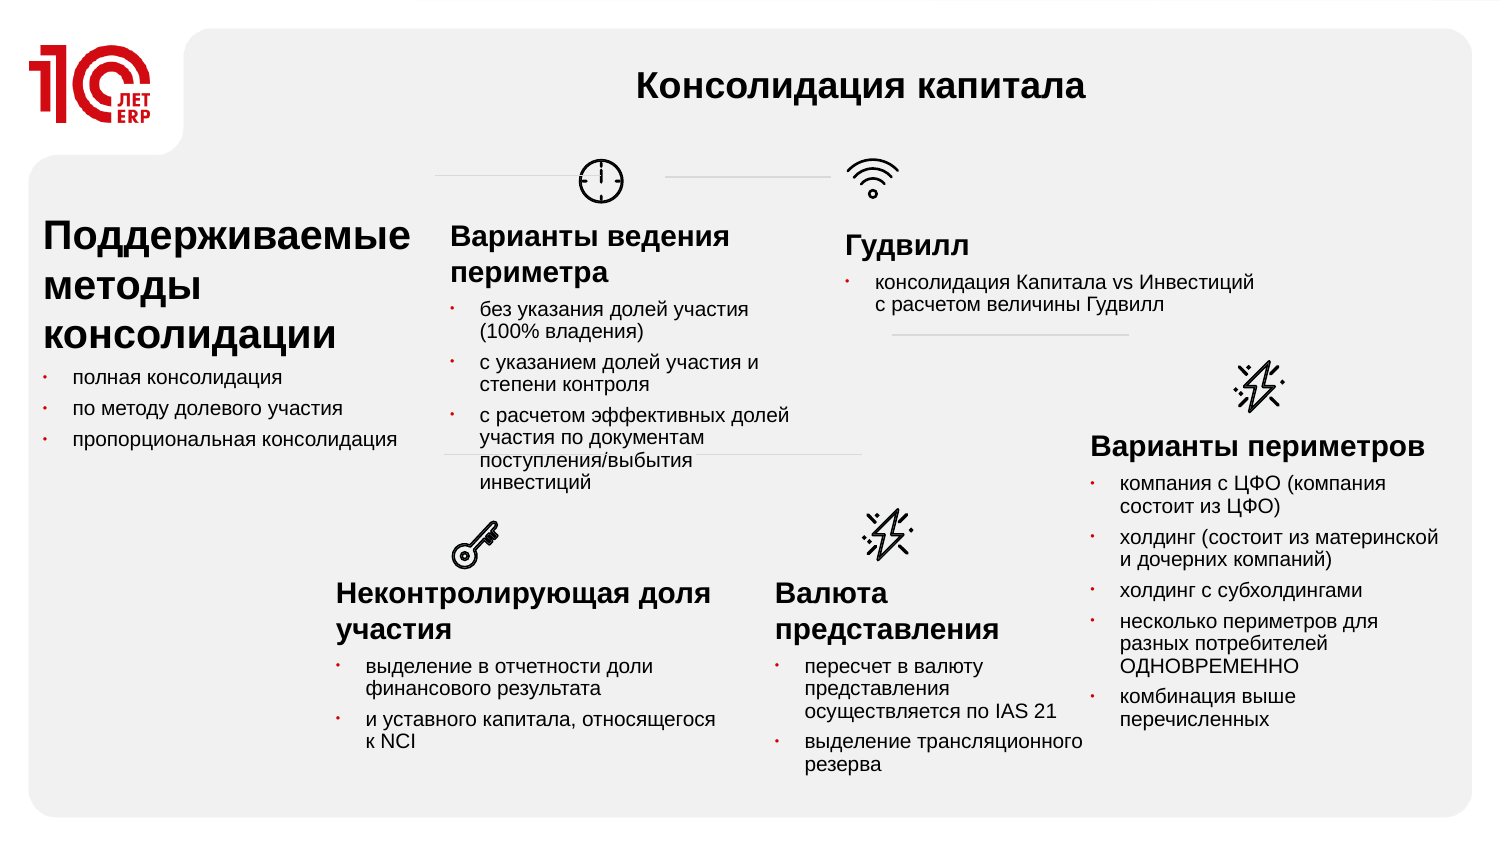

Консолидация капитала

Поддерживаемые методы консолидации
полная консолидация
по методу долевого участия
пропорциональная консолидация

Варианты ведения периметра
без указания долей участия (100% владения)
с указанием долей участия и степени контроля
с расчетом эффективных долей участия по документам поступления/выбытия инвестиций

Гудвилл
консолидация Капитала vs Инвестиций с расчетом величины Гудвилл

Варианты периметров
компания с ЦФО (компания состоит из ЦФО)
холдинг (состоит из материнской и дочерних компаний)
холдинг с субхолдингами
несколько периметров для разных потребителей ОДНОВРЕМЕННО
комбинация выше перечисленных

Неконтролирующая доля участия
выделение в отчетности доли финансового результата
и уставного капитала, относящегося к NCI
Валюта представления
пересчет в валюту представления осуществляется по IAS 21
выделение трансляционного резерва